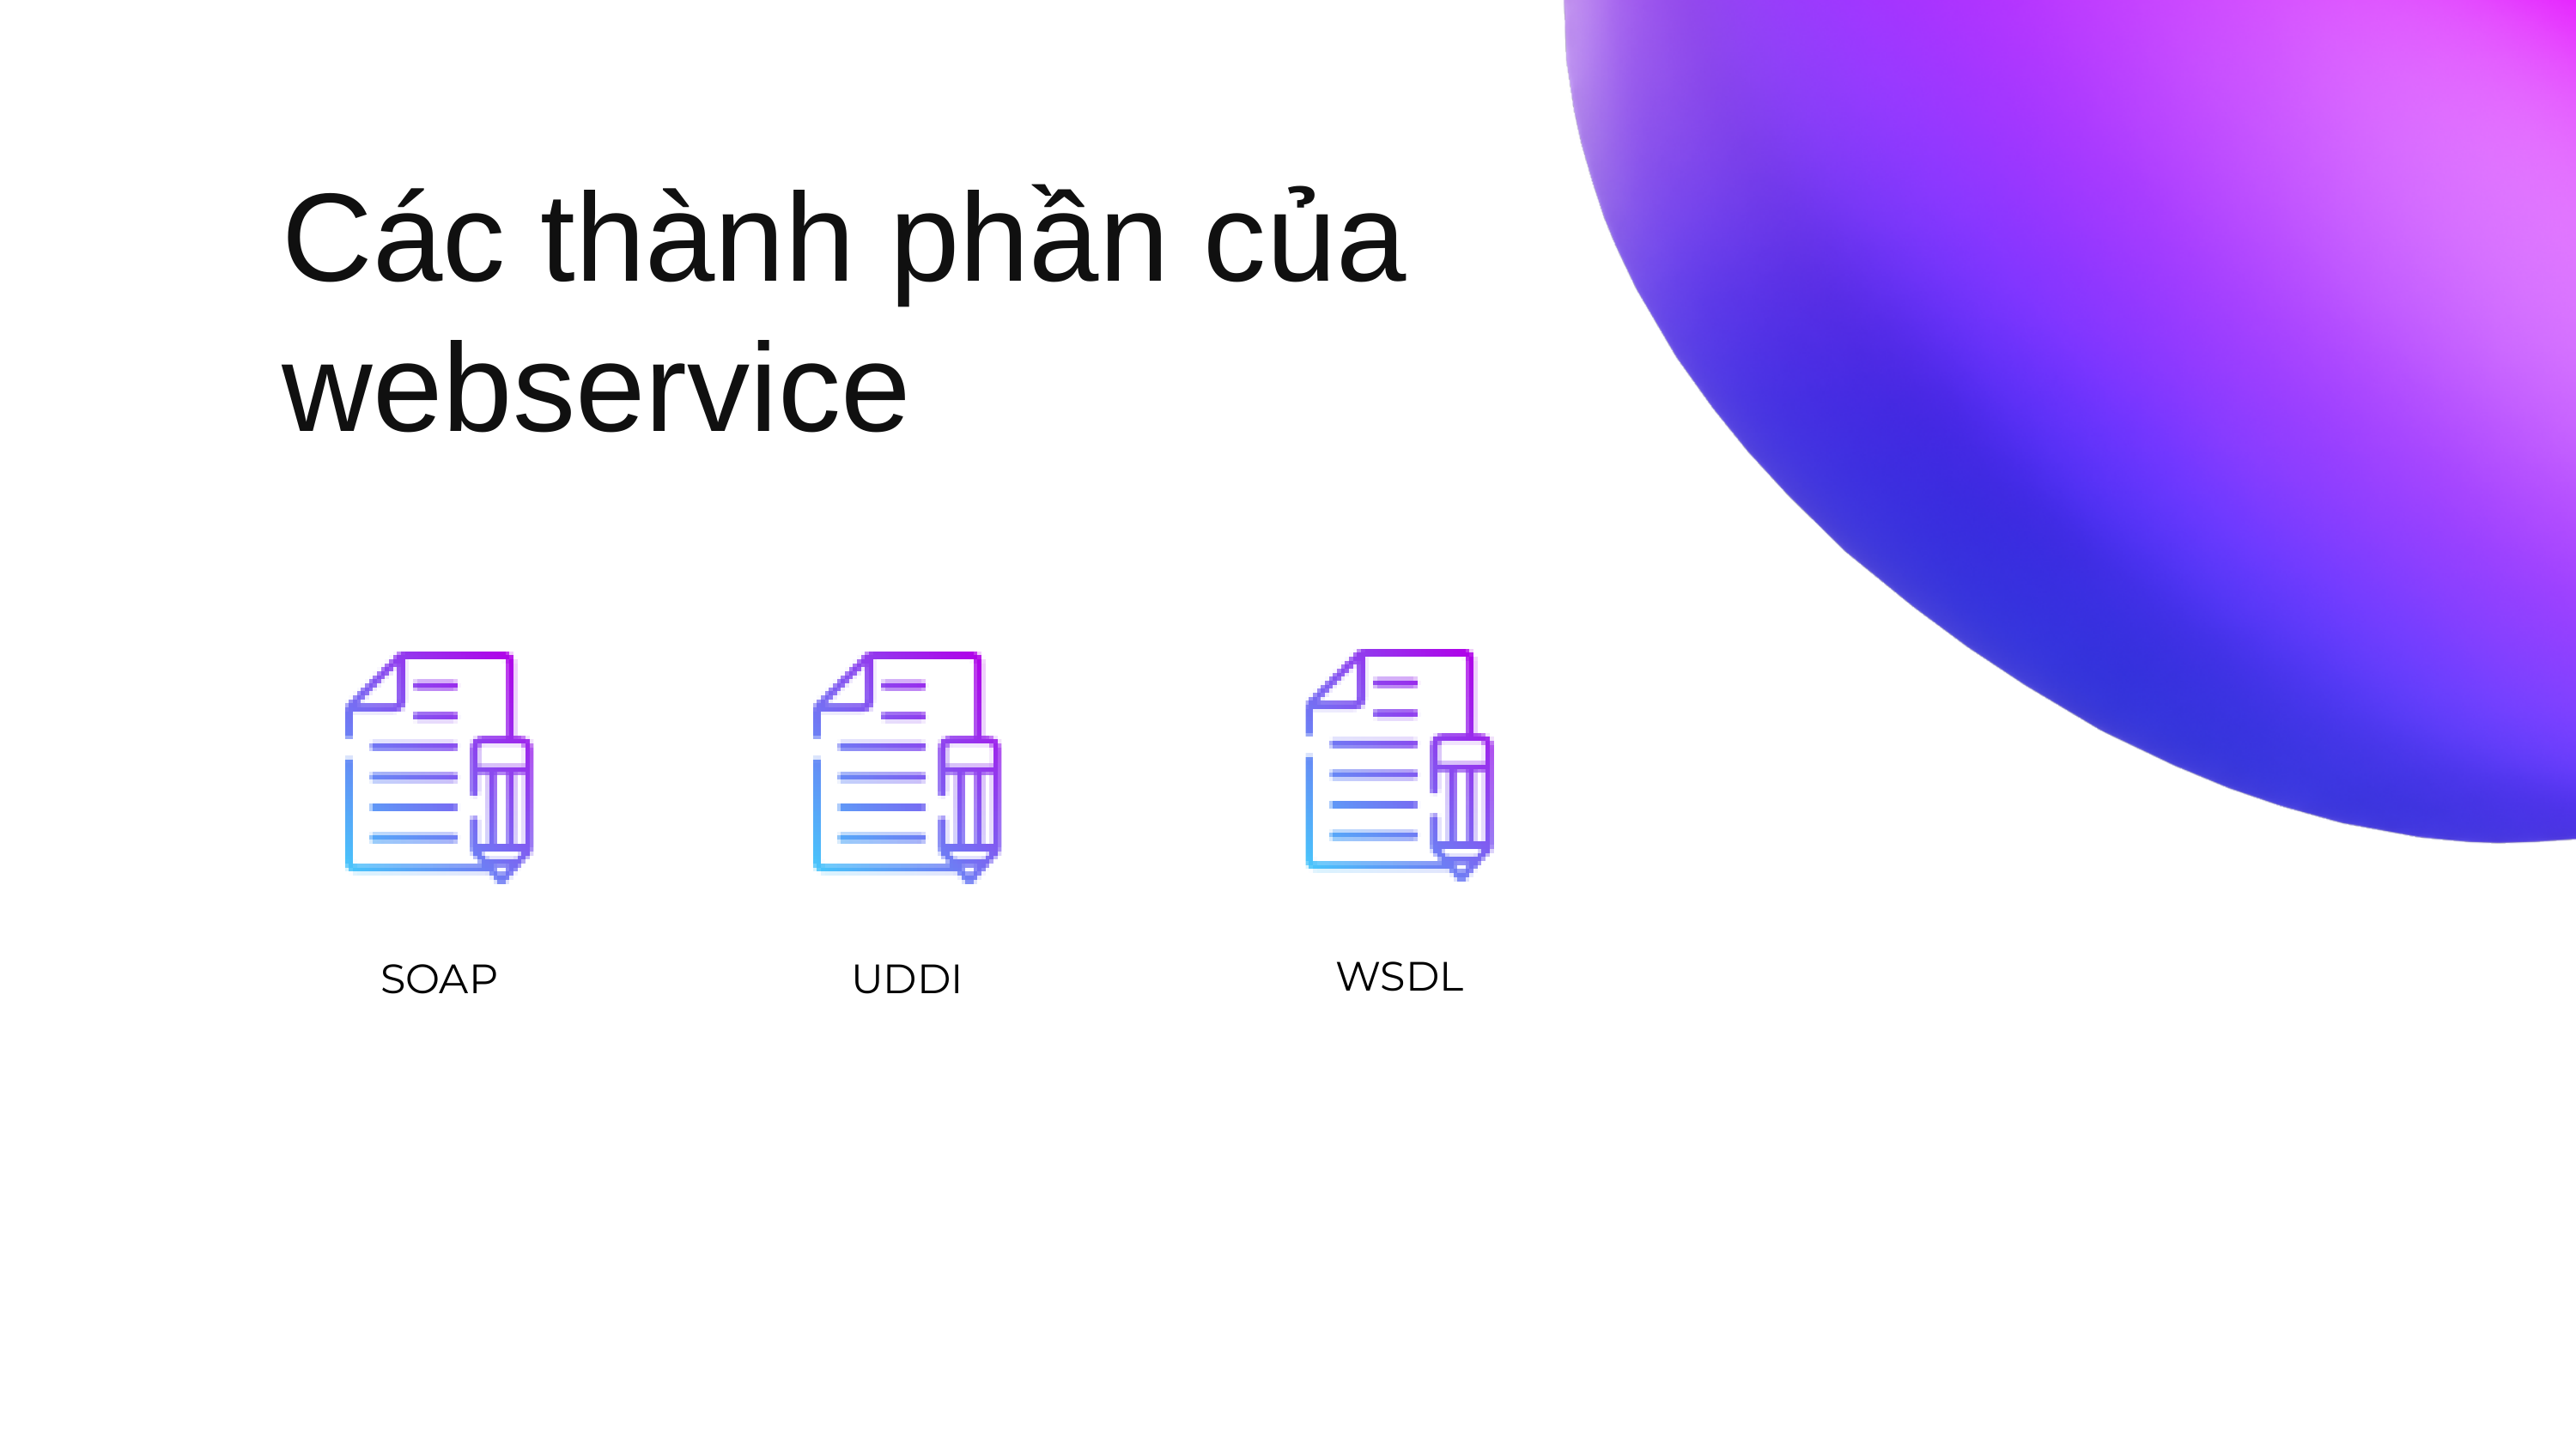

Các thành phần của webservice

WSDL
SOAP
UDDI